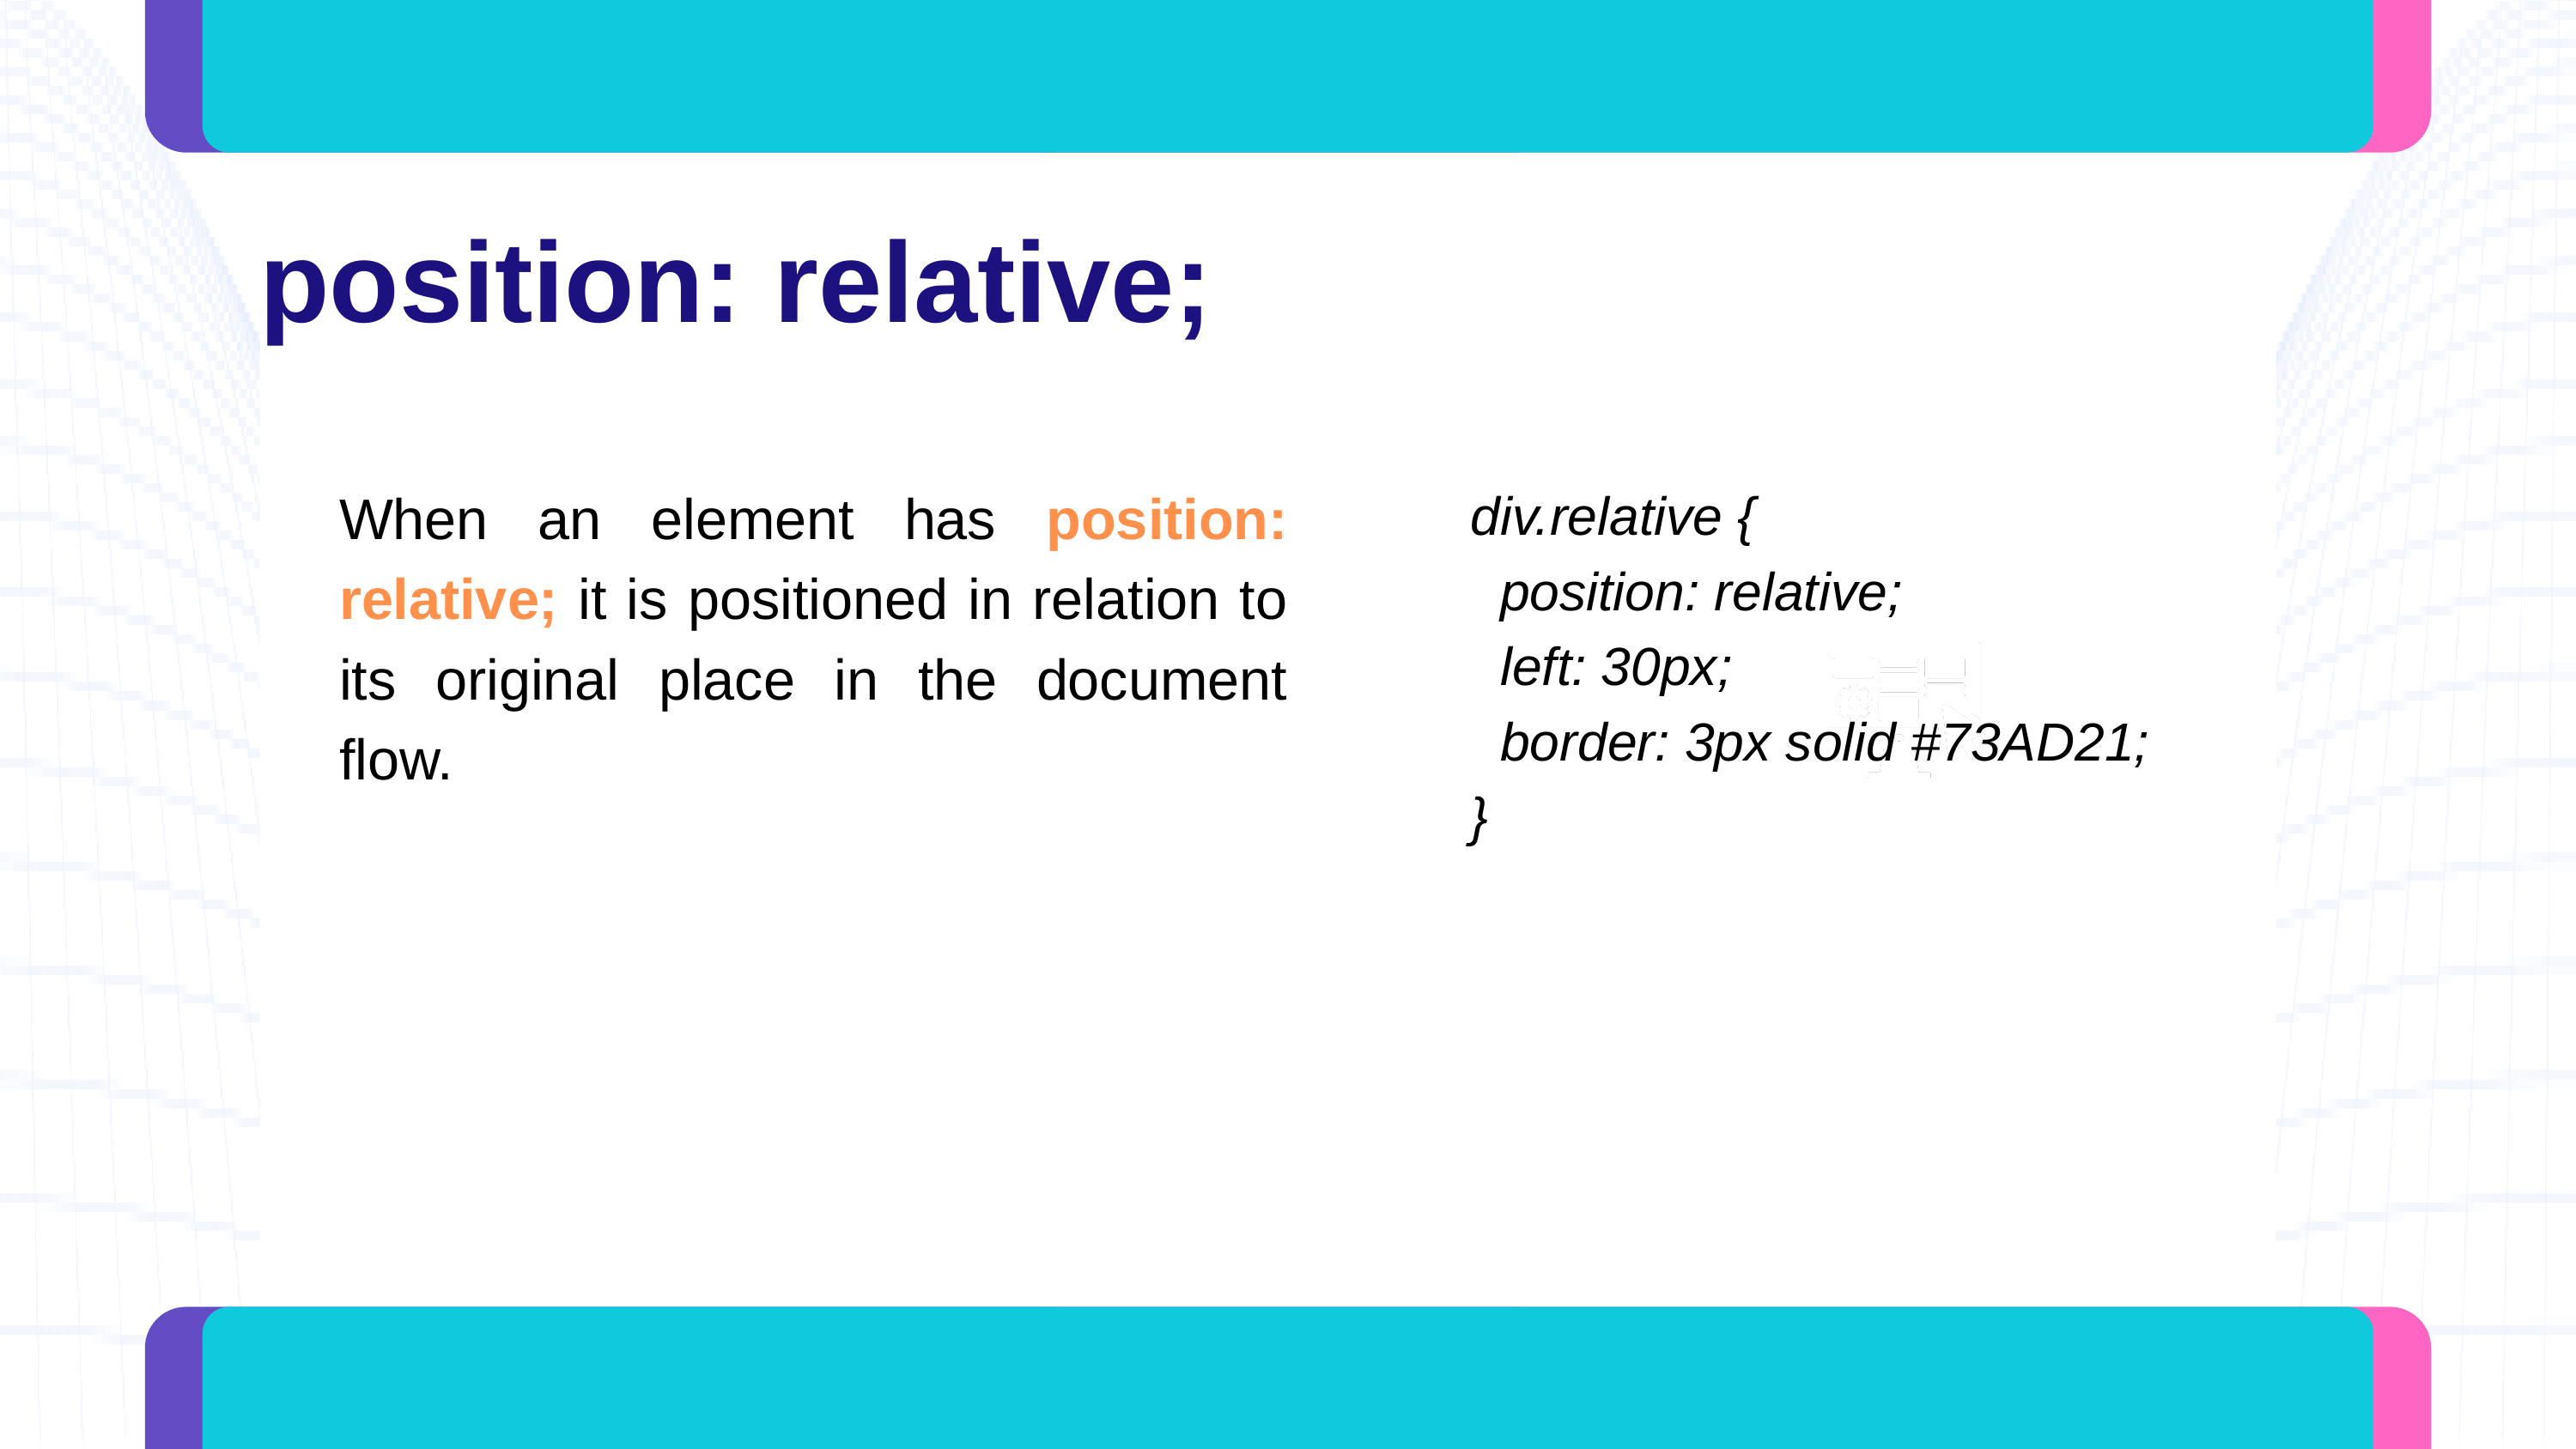

position: relative;

When an element has position: relative; it is positioned in relation to its original place in the document flow.
div.relative {
  position: relative;
  left: 30px;
  border: 3px solid #73AD21;
}